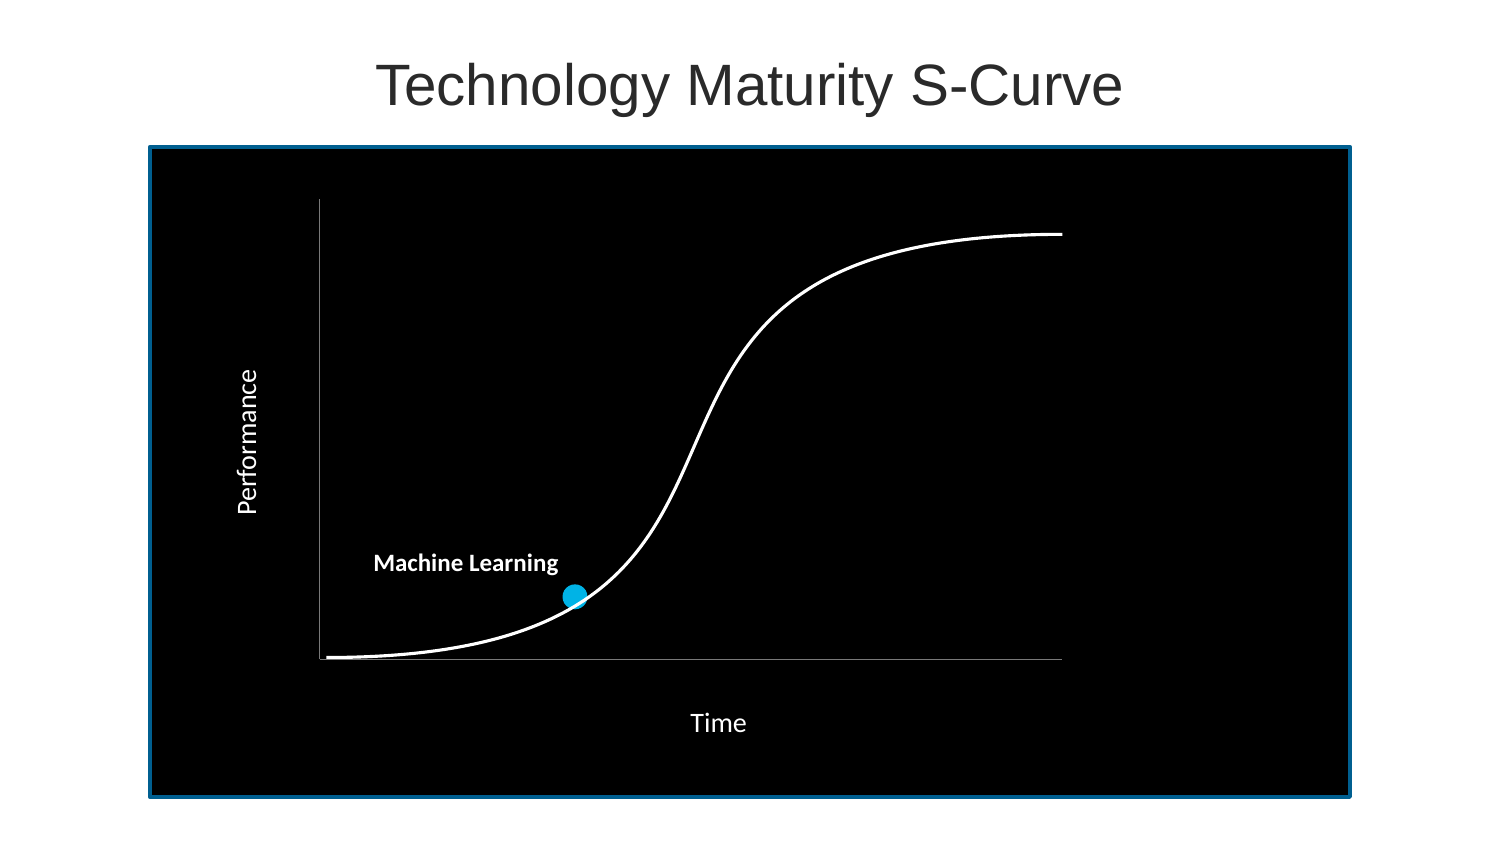

# Technology Maturity S-Curve

Performance
Machine Learning

Time